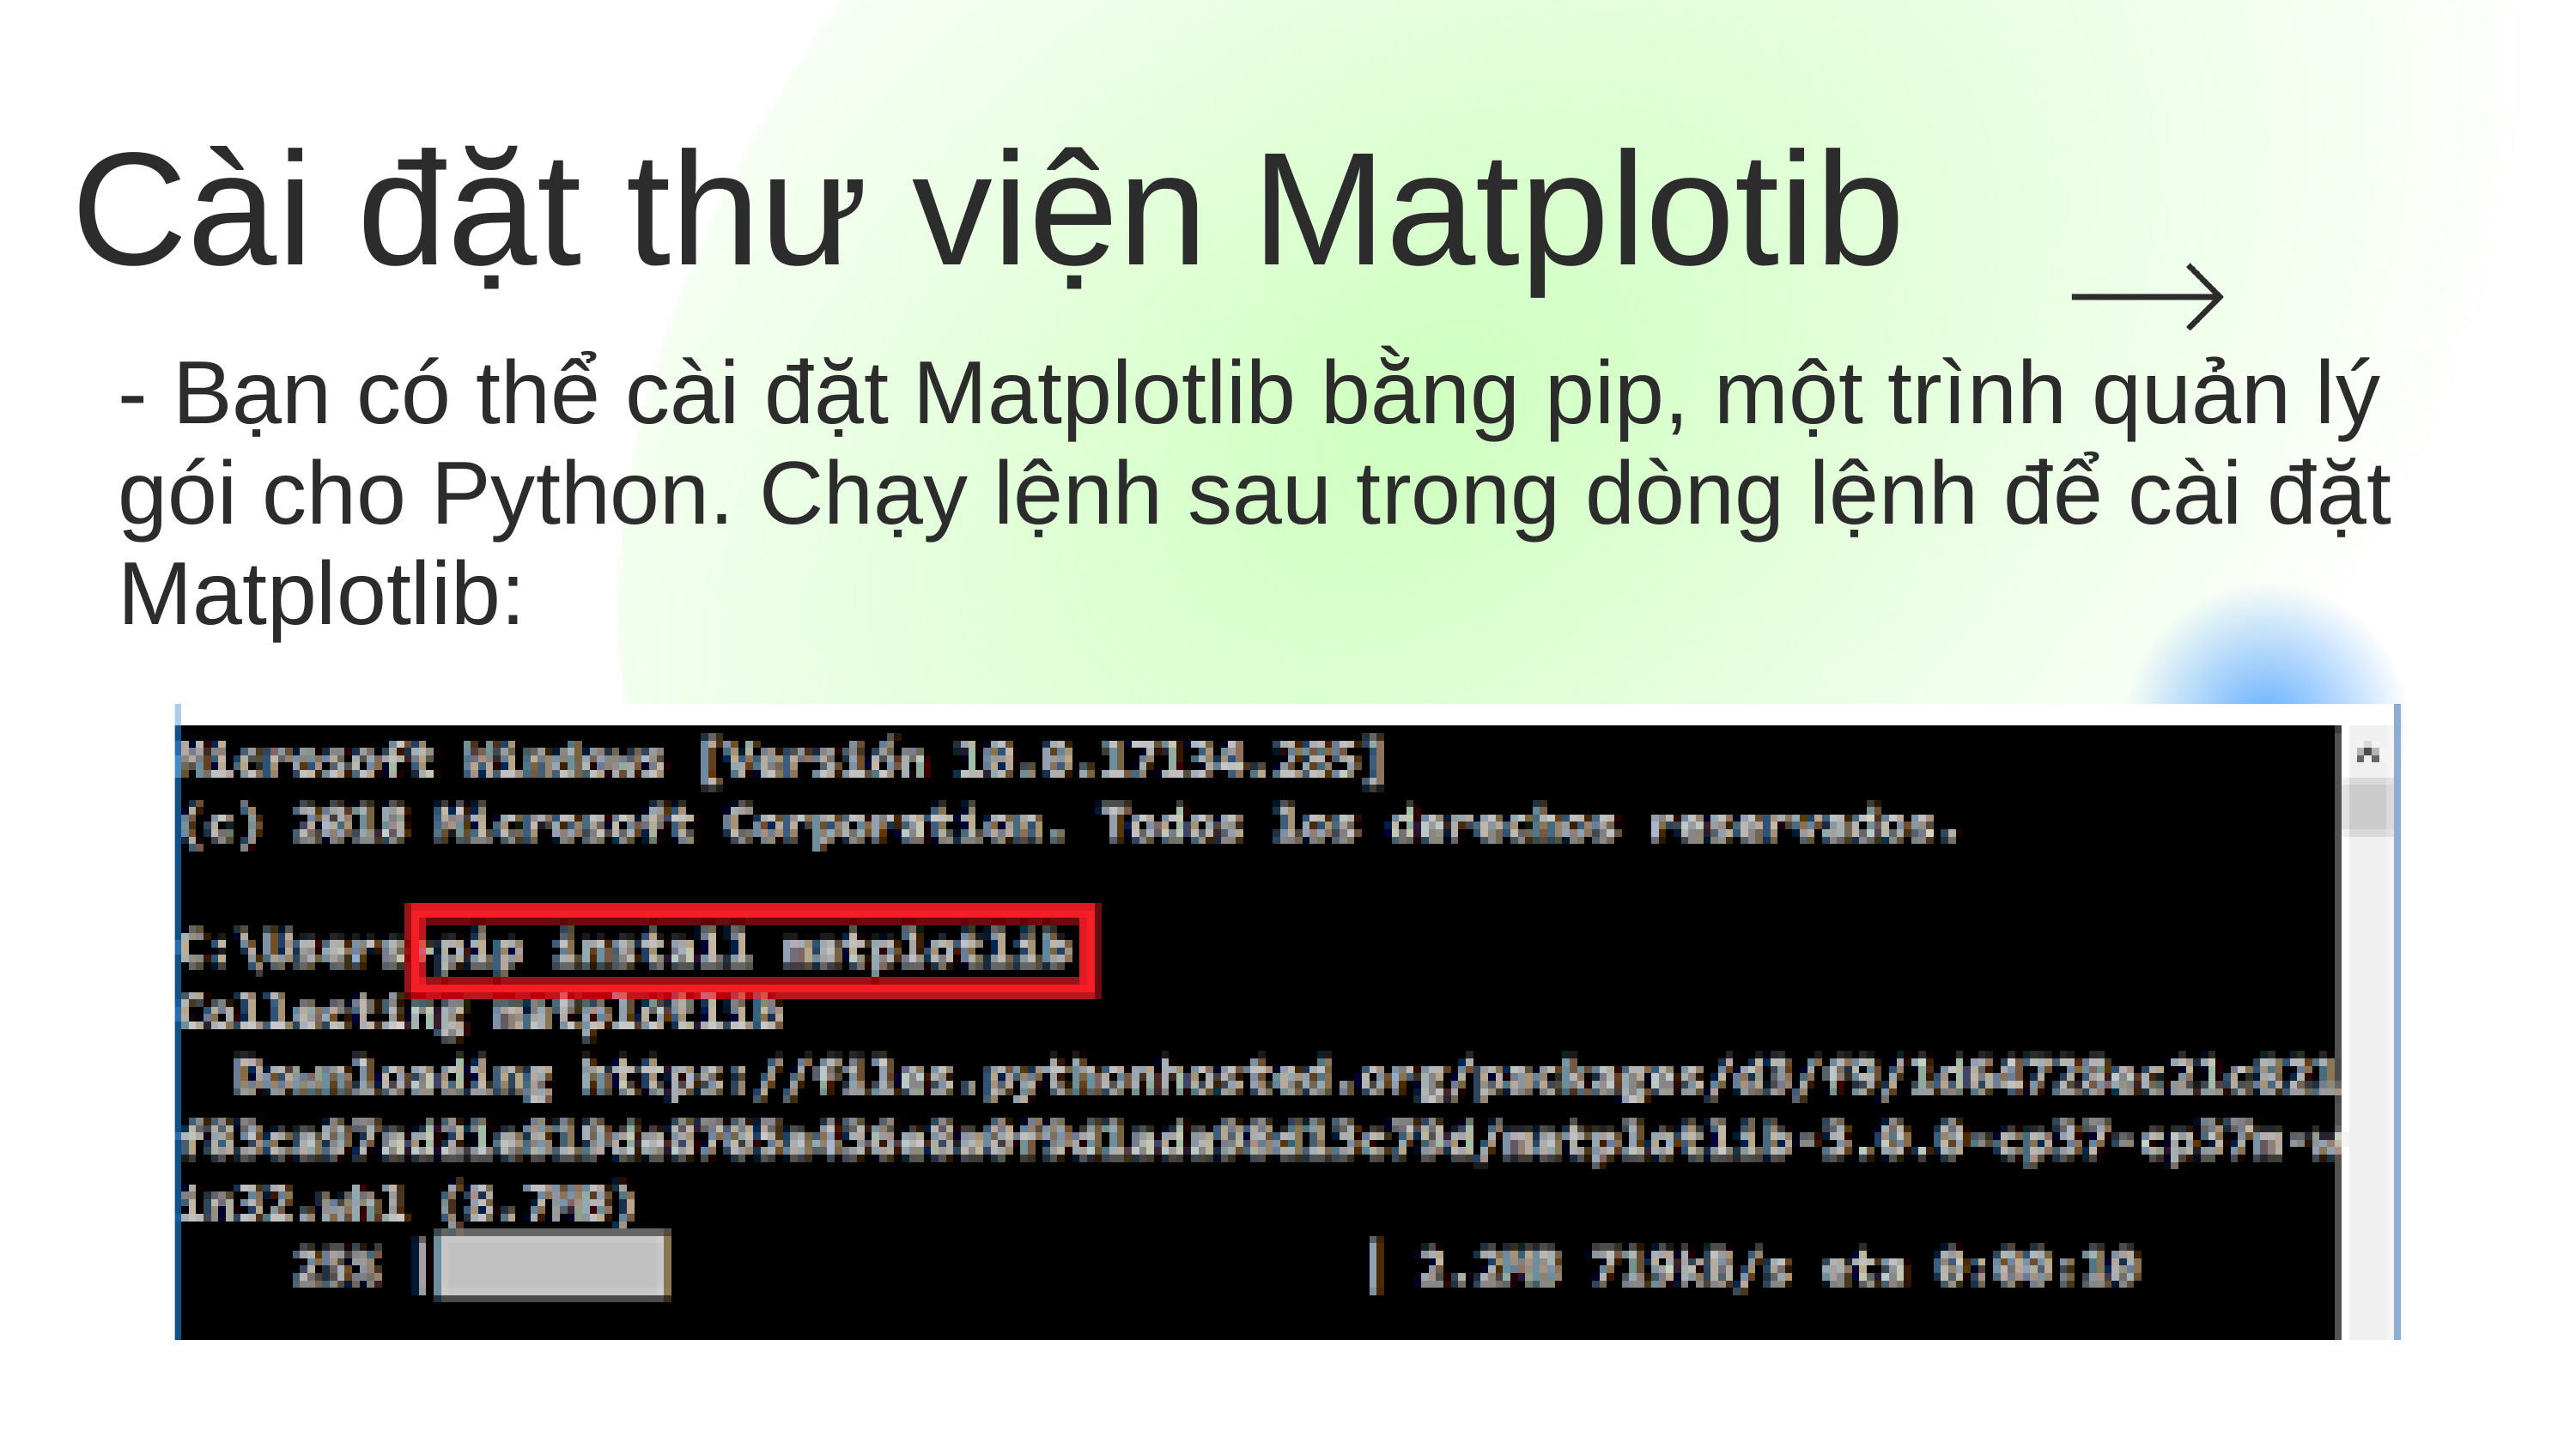

Cài đặt thư viện Matplotib

- Bạn có thể cài đặt Matplotlib bằng pip, một trình quản lý gói cho Python. Chạy lệnh sau trong dòng lệnh để cài đặt Matplotlib: